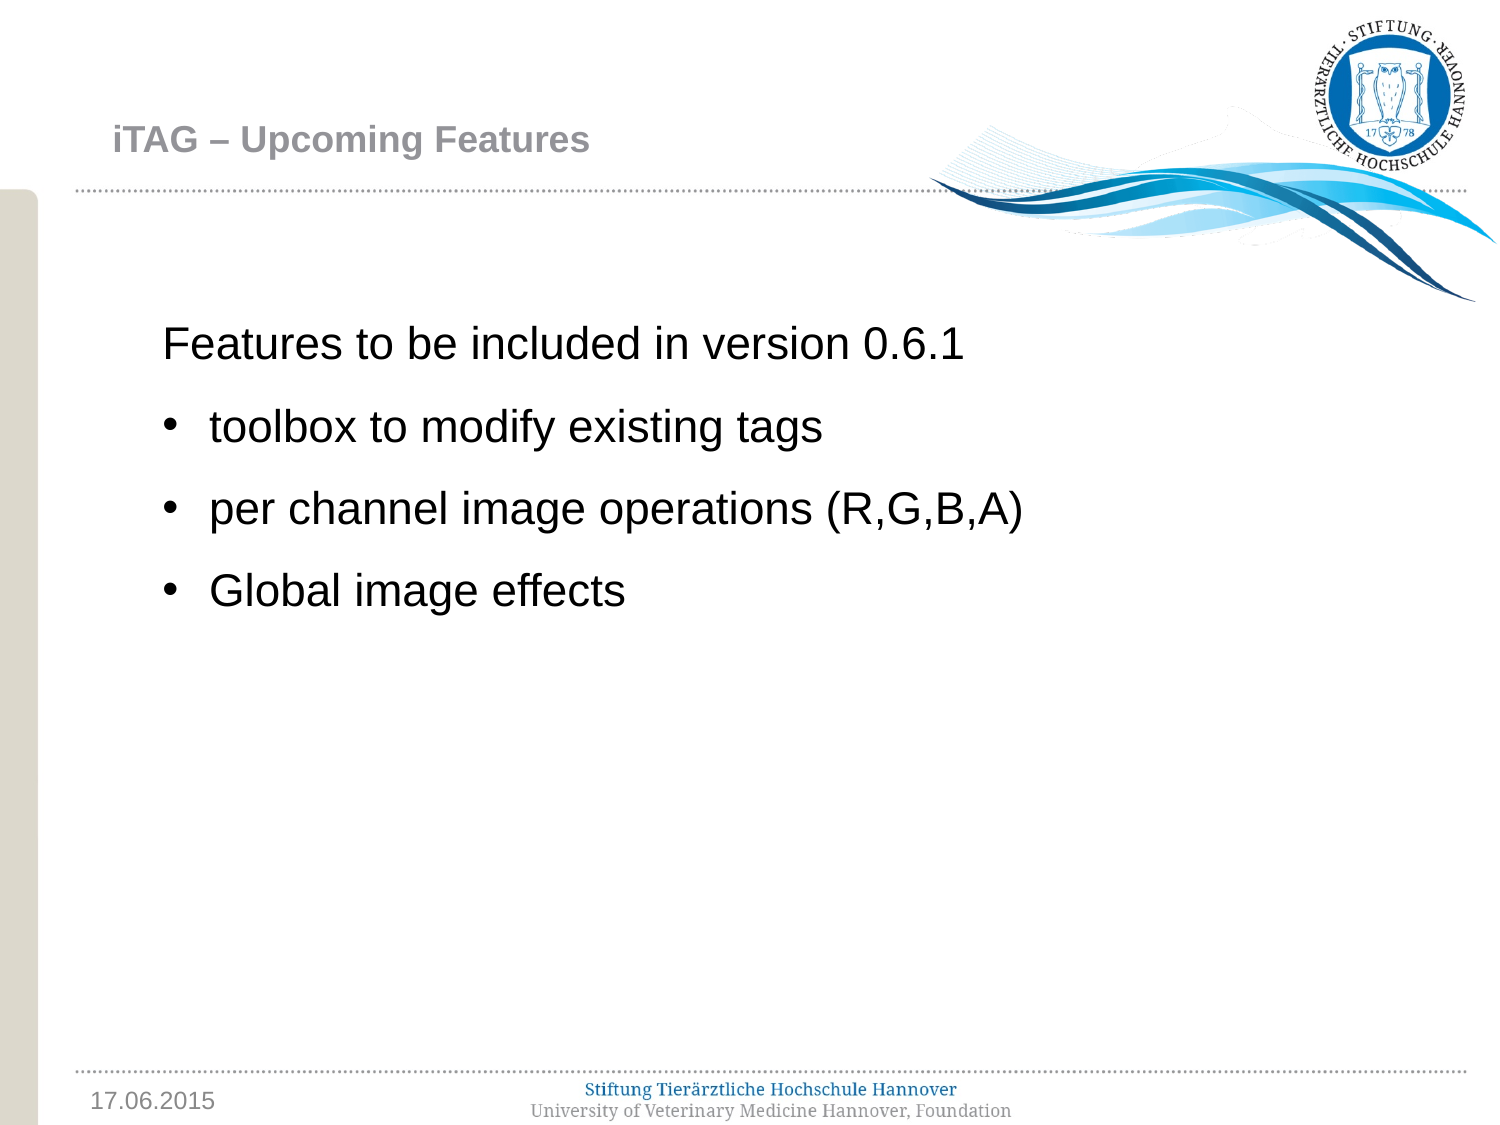

iTAG – Upcoming Features
Features to be included in version 0.6.1
toolbox to modify existing tags
per channel image operations (R,G,B,A)
Global image effects
17.06.2015